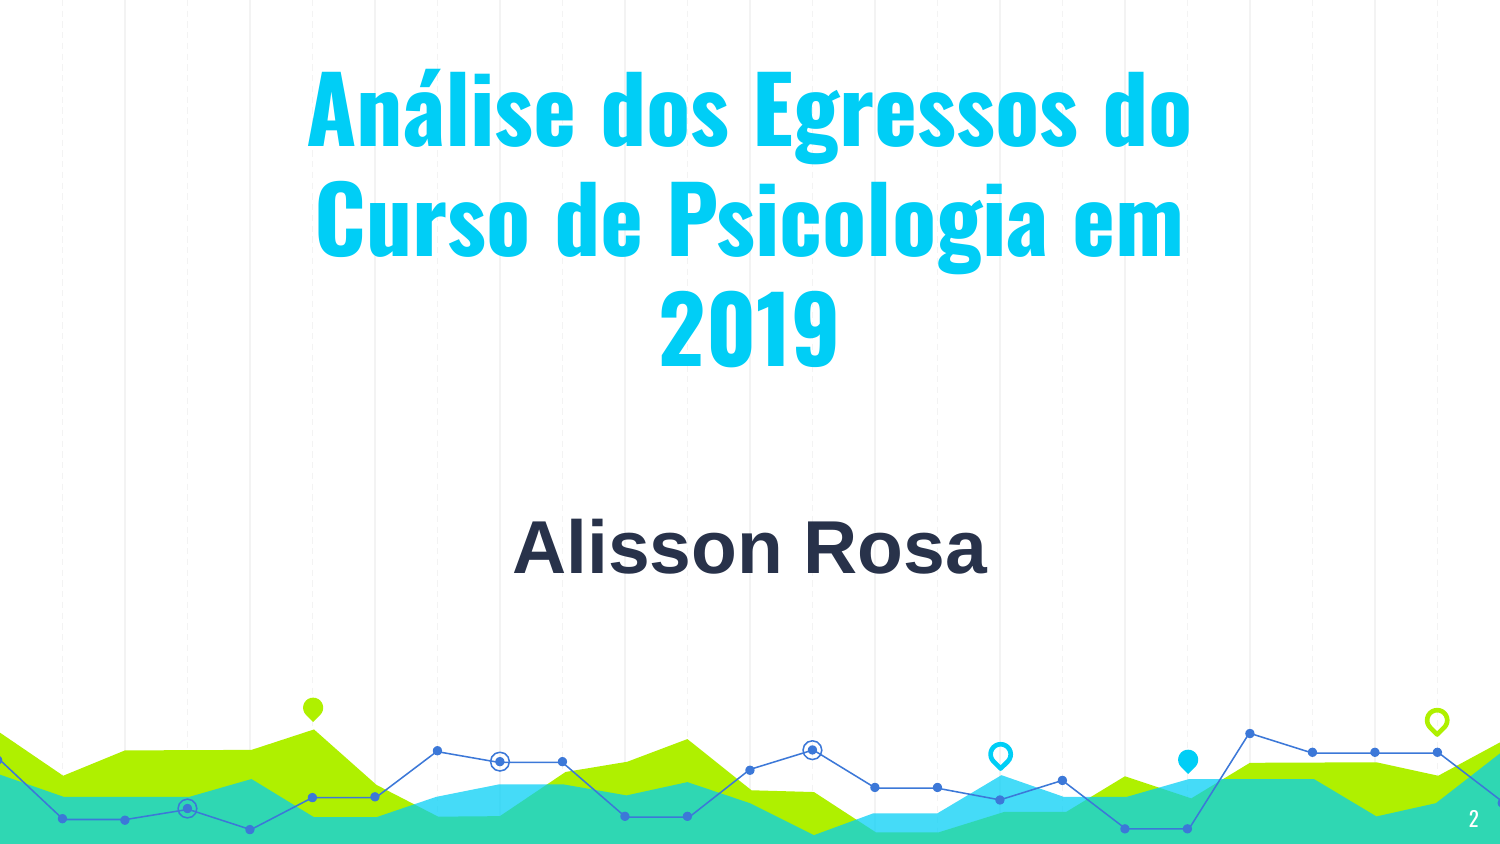

Análise dos Egressos do Curso de Psicologia em 2019

Alisson Rosa

2